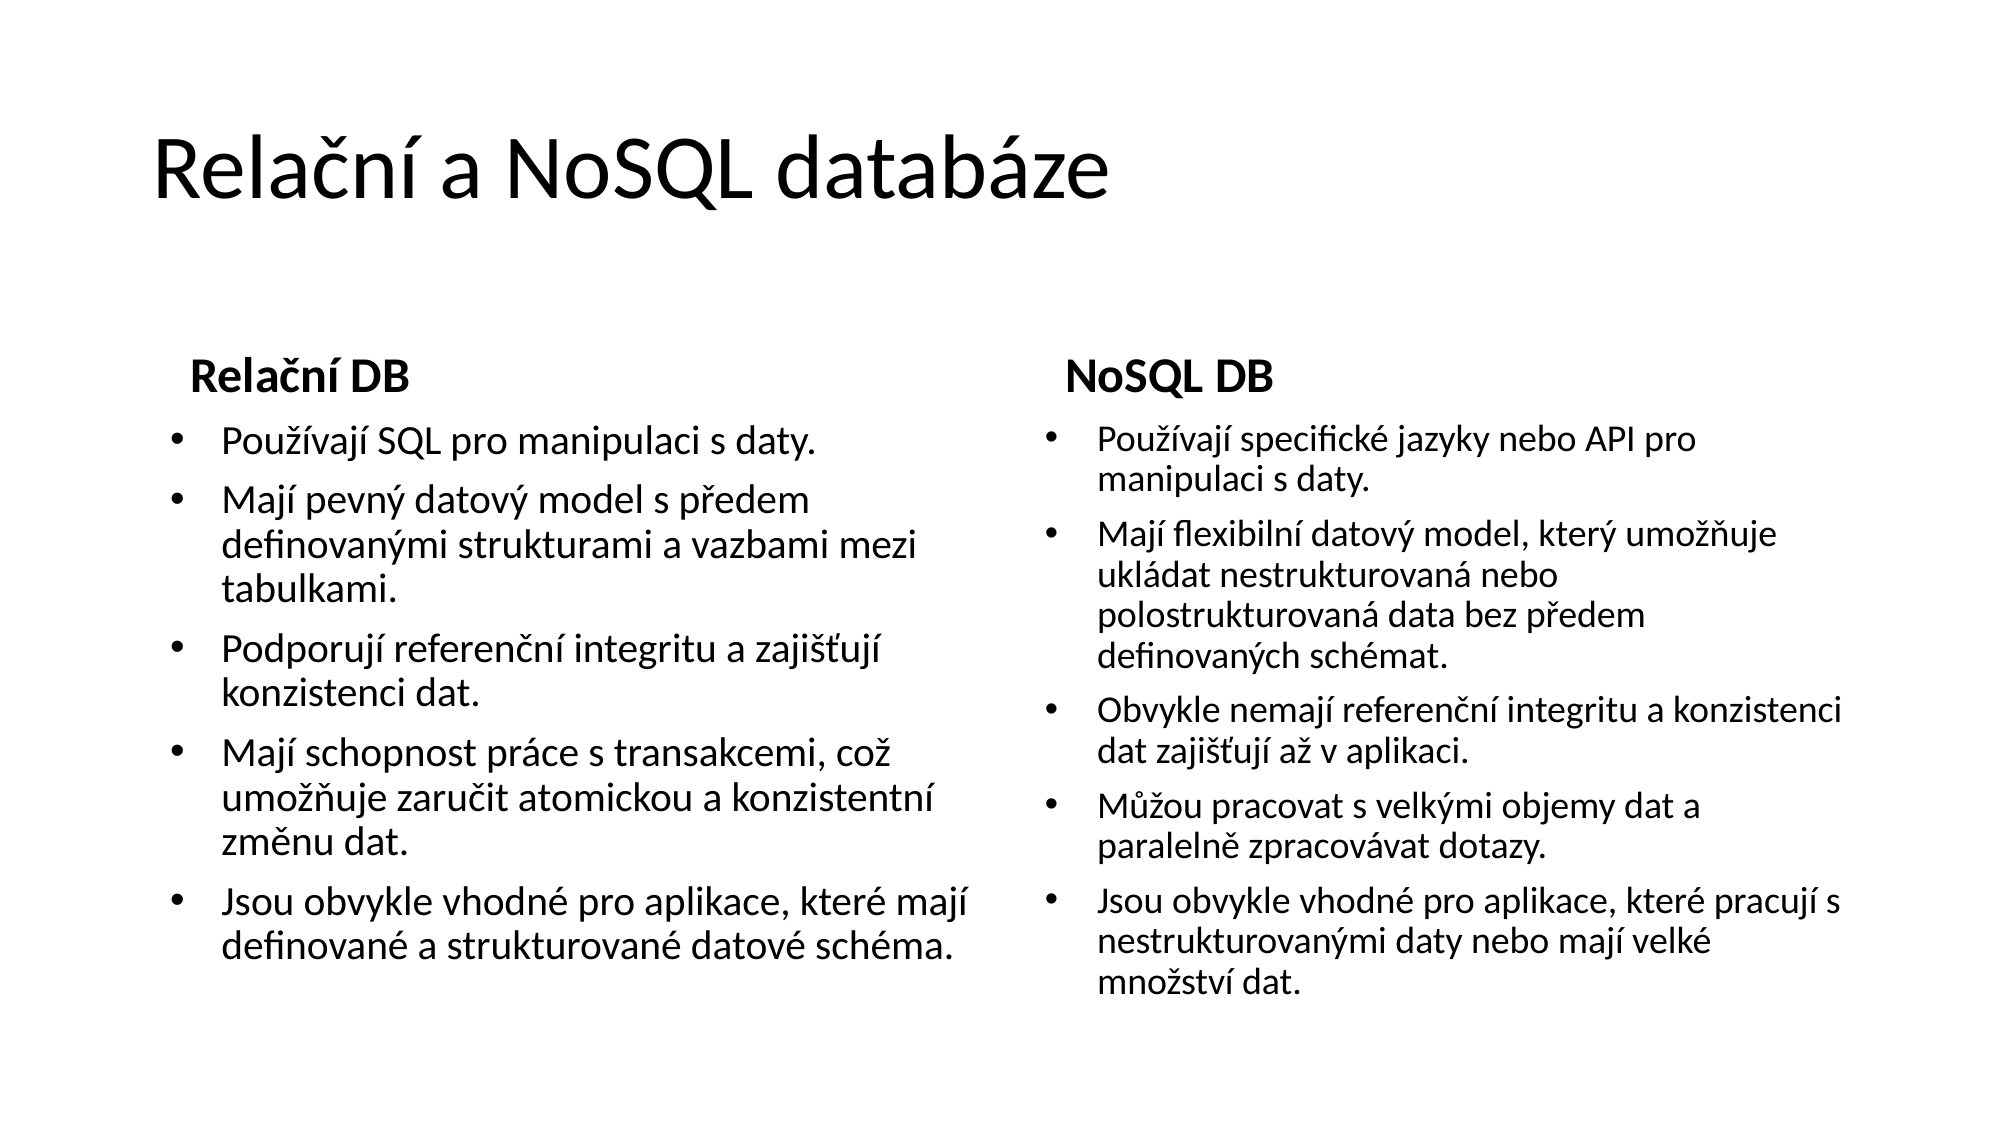

# Relační a NoSQL databáze
Relační DB
NoSQL DB
Používají SQL pro manipulaci s daty.
Mají pevný datový model s předem definovanými strukturami a vazbami mezi tabulkami.
Podporují referenční integritu a zajišťují konzistenci dat.
Mají schopnost práce s transakcemi, což umožňuje zaručit atomickou a konzistentní změnu dat.
Jsou obvykle vhodné pro aplikace, které mají definované a strukturované datové schéma.
Používají specifické jazyky nebo API pro manipulaci s daty.
Mají flexibilní datový model, který umožňuje ukládat nestrukturovaná nebo polostrukturovaná data bez předem definovaných schémat.
Obvykle nemají referenční integritu a konzistenci dat zajišťují až v aplikaci.
Můžou pracovat s velkými objemy dat a paralelně zpracovávat dotazy.
Jsou obvykle vhodné pro aplikace, které pracují s nestrukturovanými daty nebo mají velké množství dat.